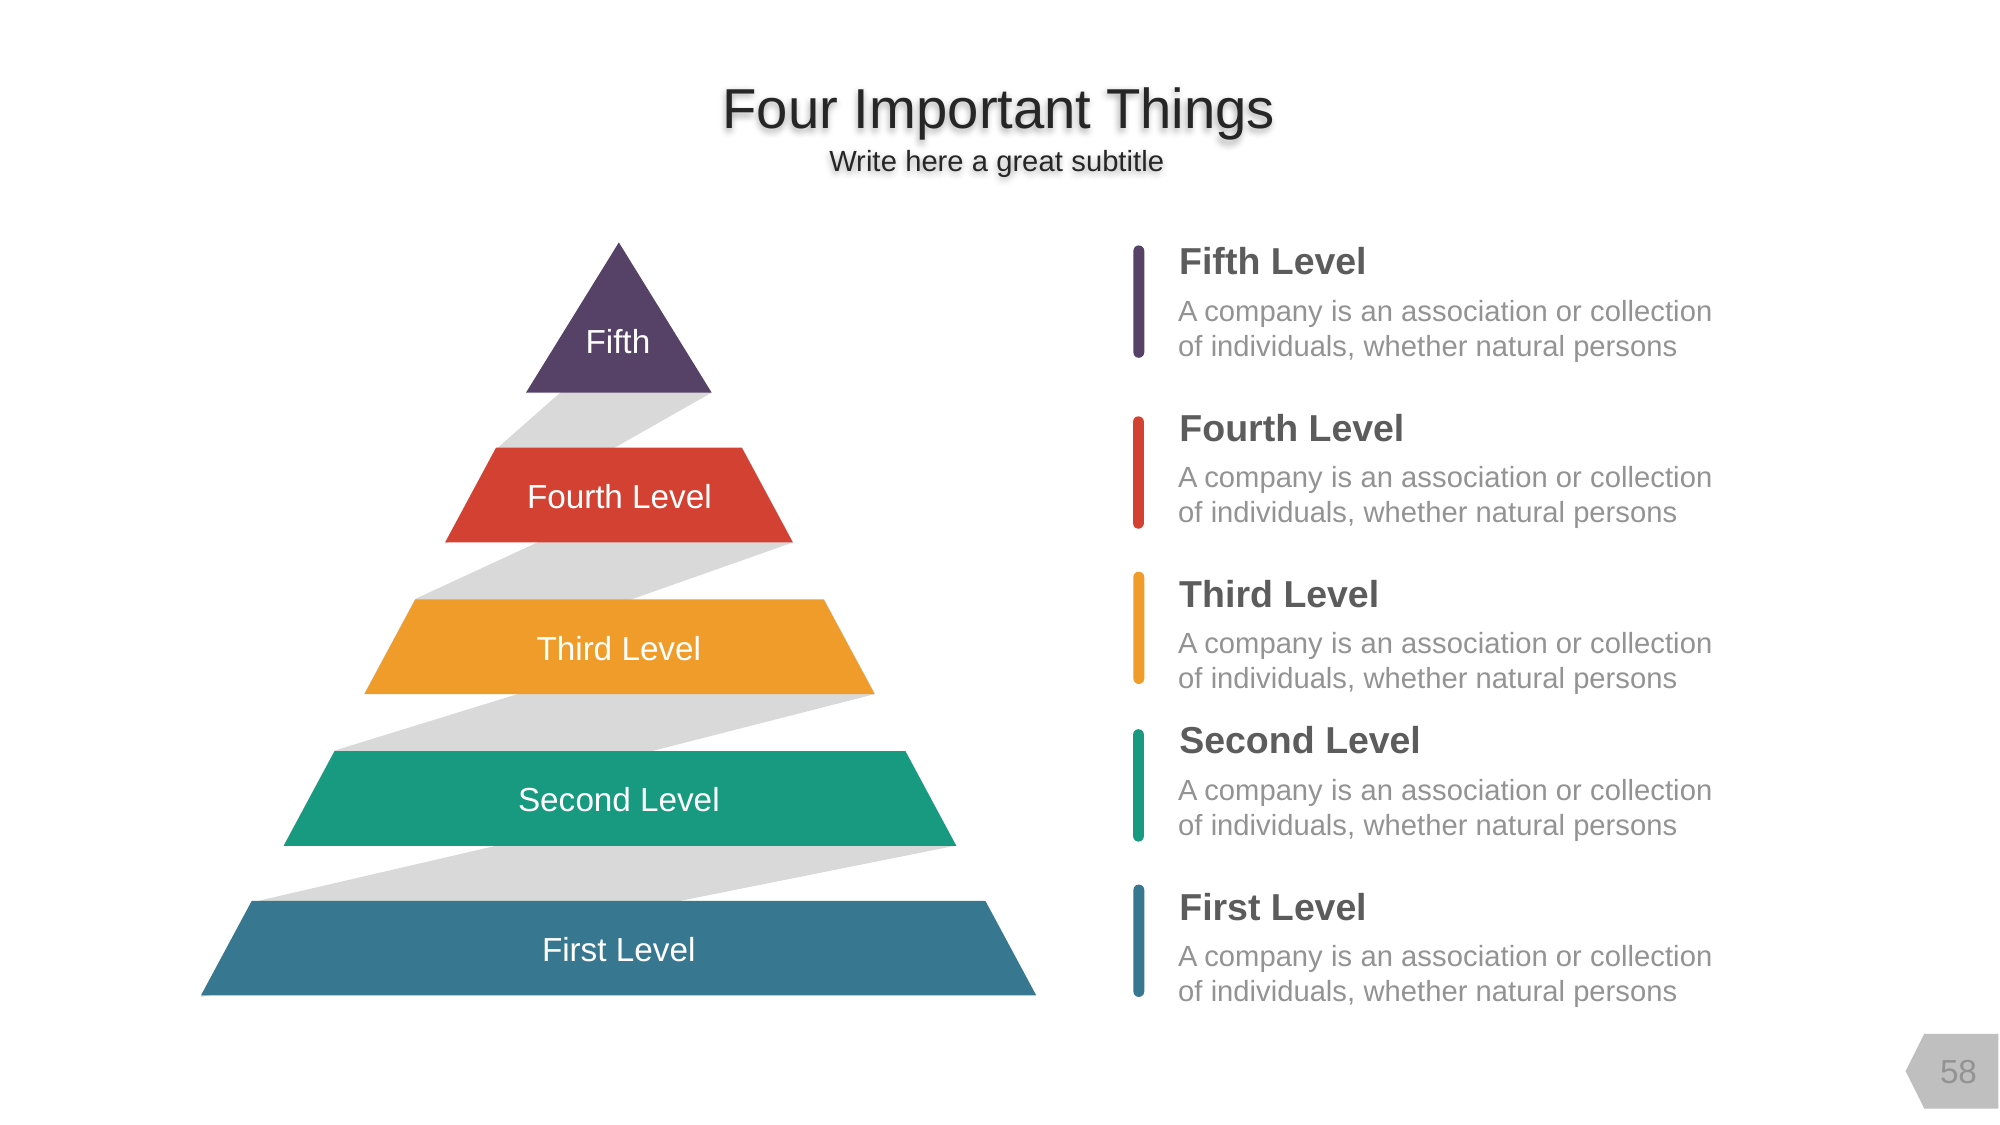

Four Important Things
Write here a great subtitle
Fifth Level

Fifth

Fourth Level

Third Level

Second Level

First Level

A company is an association or collection of individuals, whether natural persons
Fourth Level

A company is an association or collection of individuals, whether natural persons
Third Level

A company is an association or collection of individuals, whether natural persons
Second Level

A company is an association or collection of individuals, whether natural persons
First Level

A company is an association or collection of individuals, whether natural persons